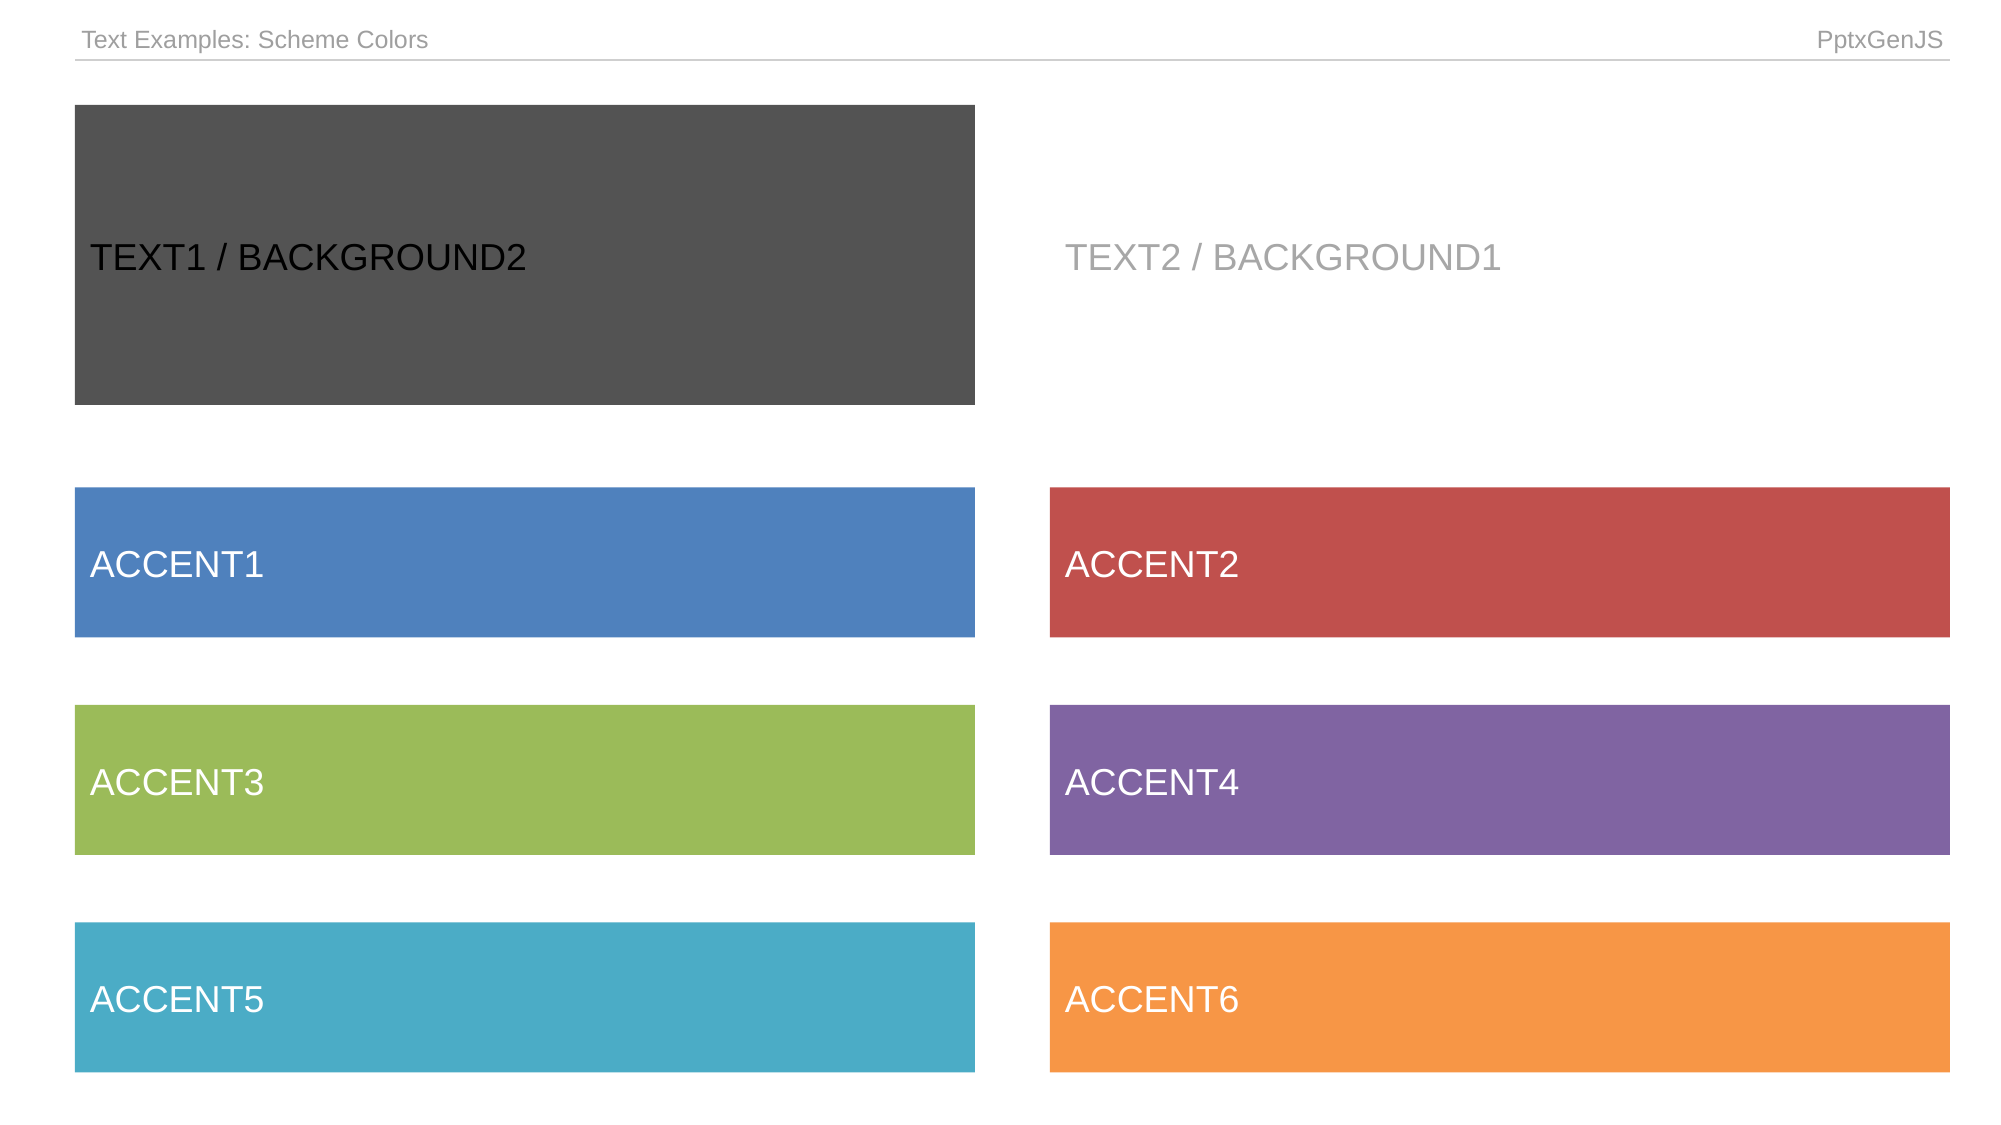

| Text Examples: Scheme Colors | PptxGenJS |
| --- | --- |
TEXT1 / BACKGROUND2
TEXT2 / BACKGROUND1
ACCENT1
ACCENT2
ACCENT3
ACCENT4
ACCENT5
ACCENT6